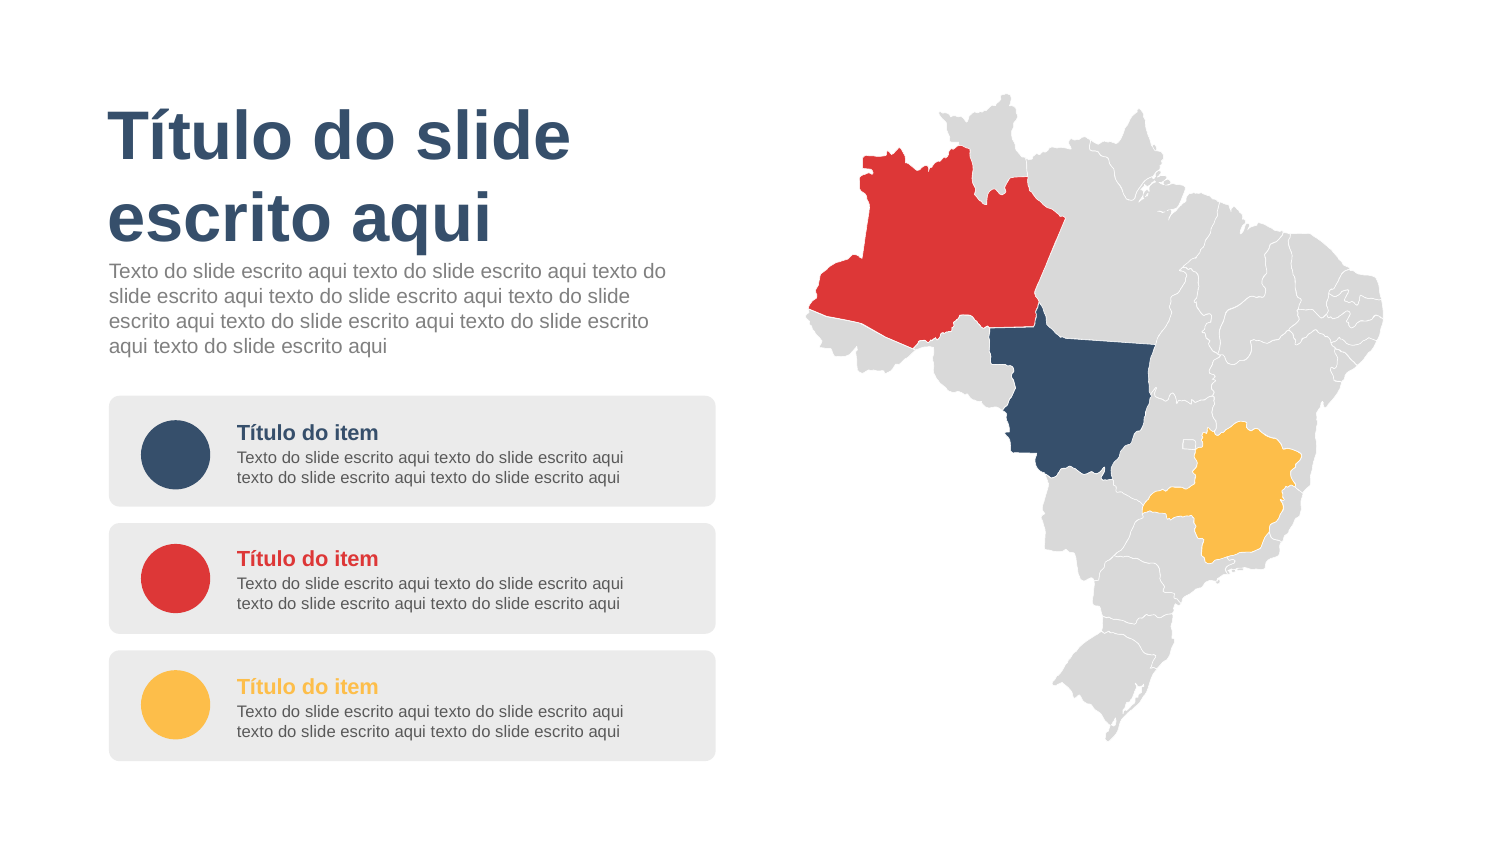

Título do slide escrito aqui

Texto do slide escrito aqui texto do slide escrito aqui texto do slide escrito aqui texto do slide escrito aqui texto do slide escrito aqui texto do slide escrito aqui texto do slide escrito aqui texto do slide escrito aqui

Título do item

Texto do slide escrito aqui texto do slide escrito aqui texto do slide escrito aqui texto do slide escrito aqui

Título do item

Texto do slide escrito aqui texto do slide escrito aqui texto do slide escrito aqui texto do slide escrito aqui

Título do item

Texto do slide escrito aqui texto do slide escrito aqui texto do slide escrito aqui texto do slide escrito aqui